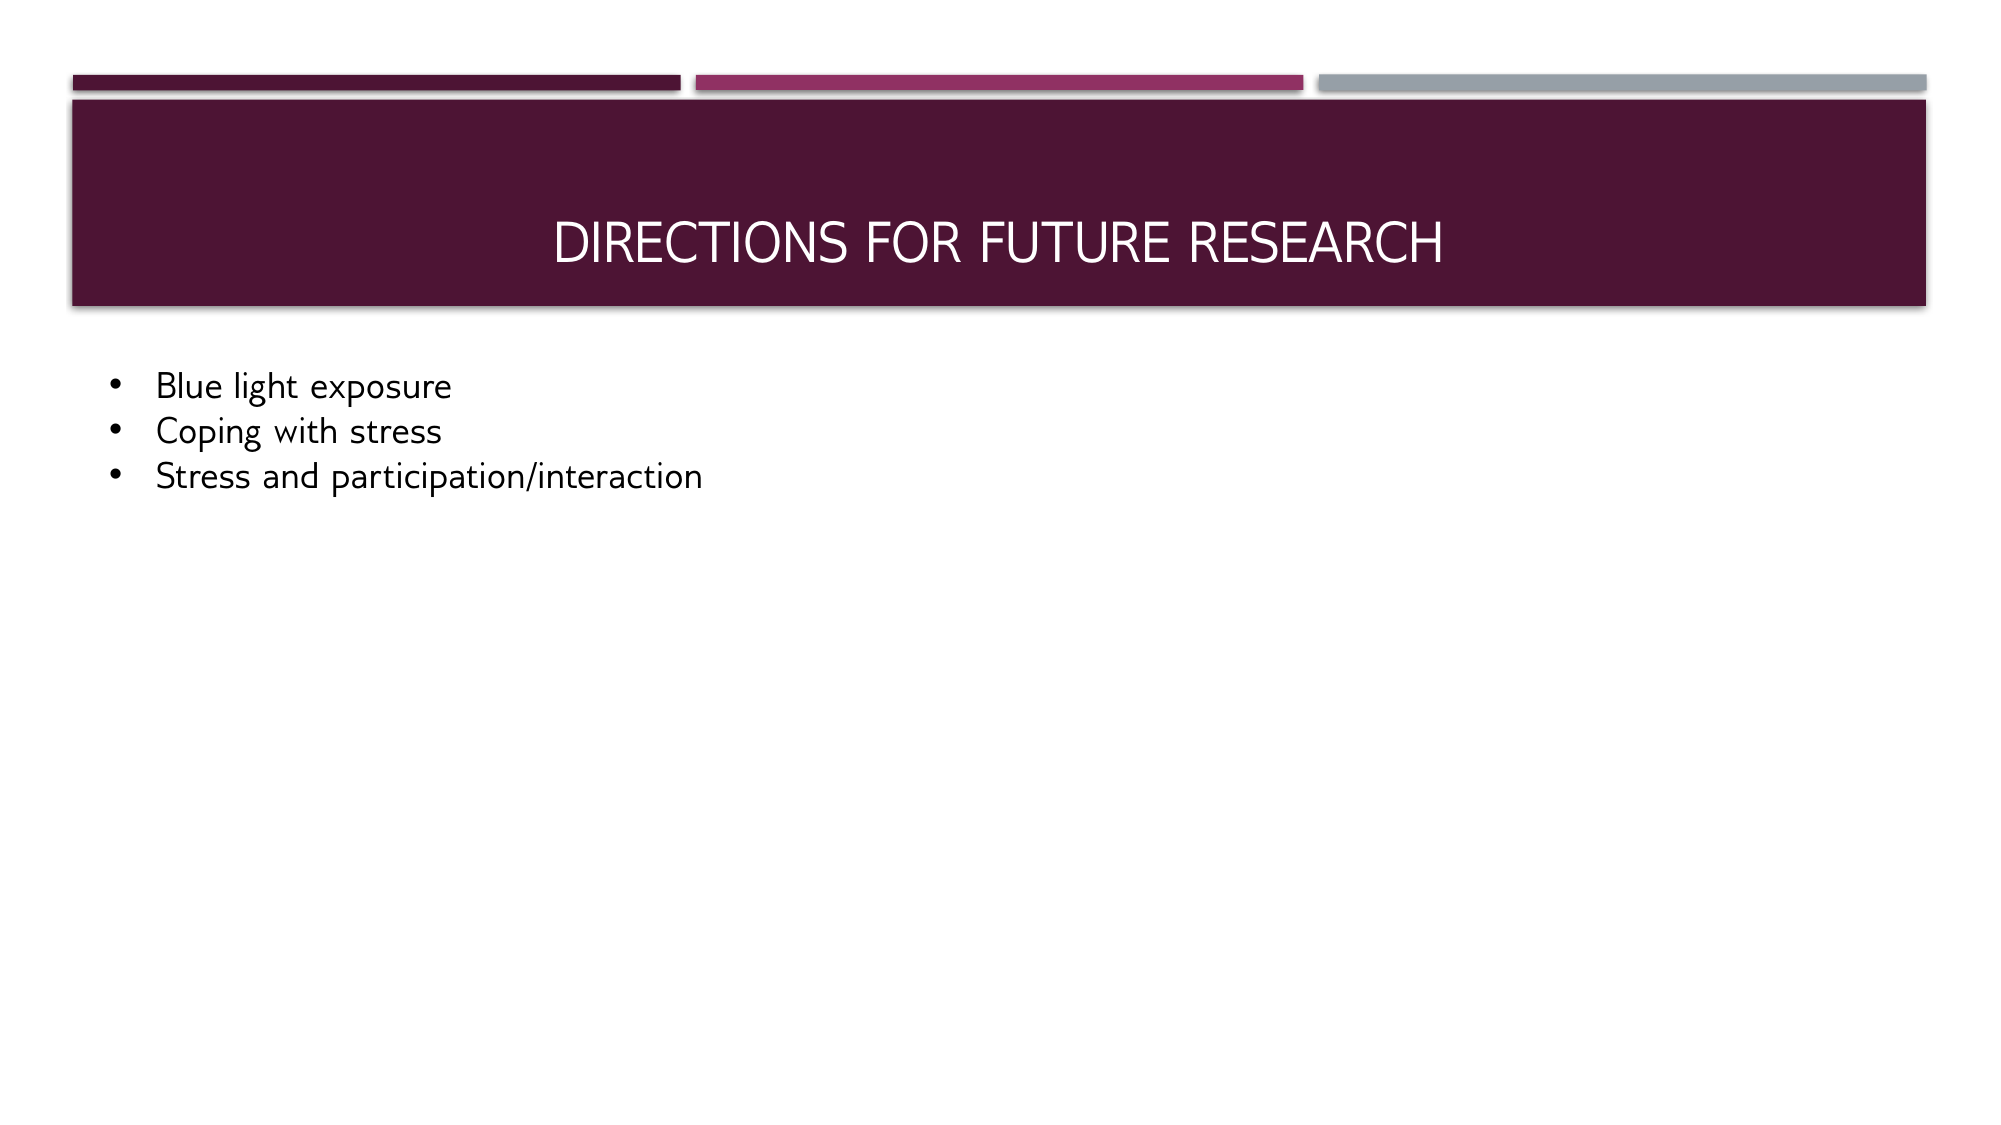

# Directions for Future Research
Blue light exposure
Coping with stress
Stress and participation/interaction